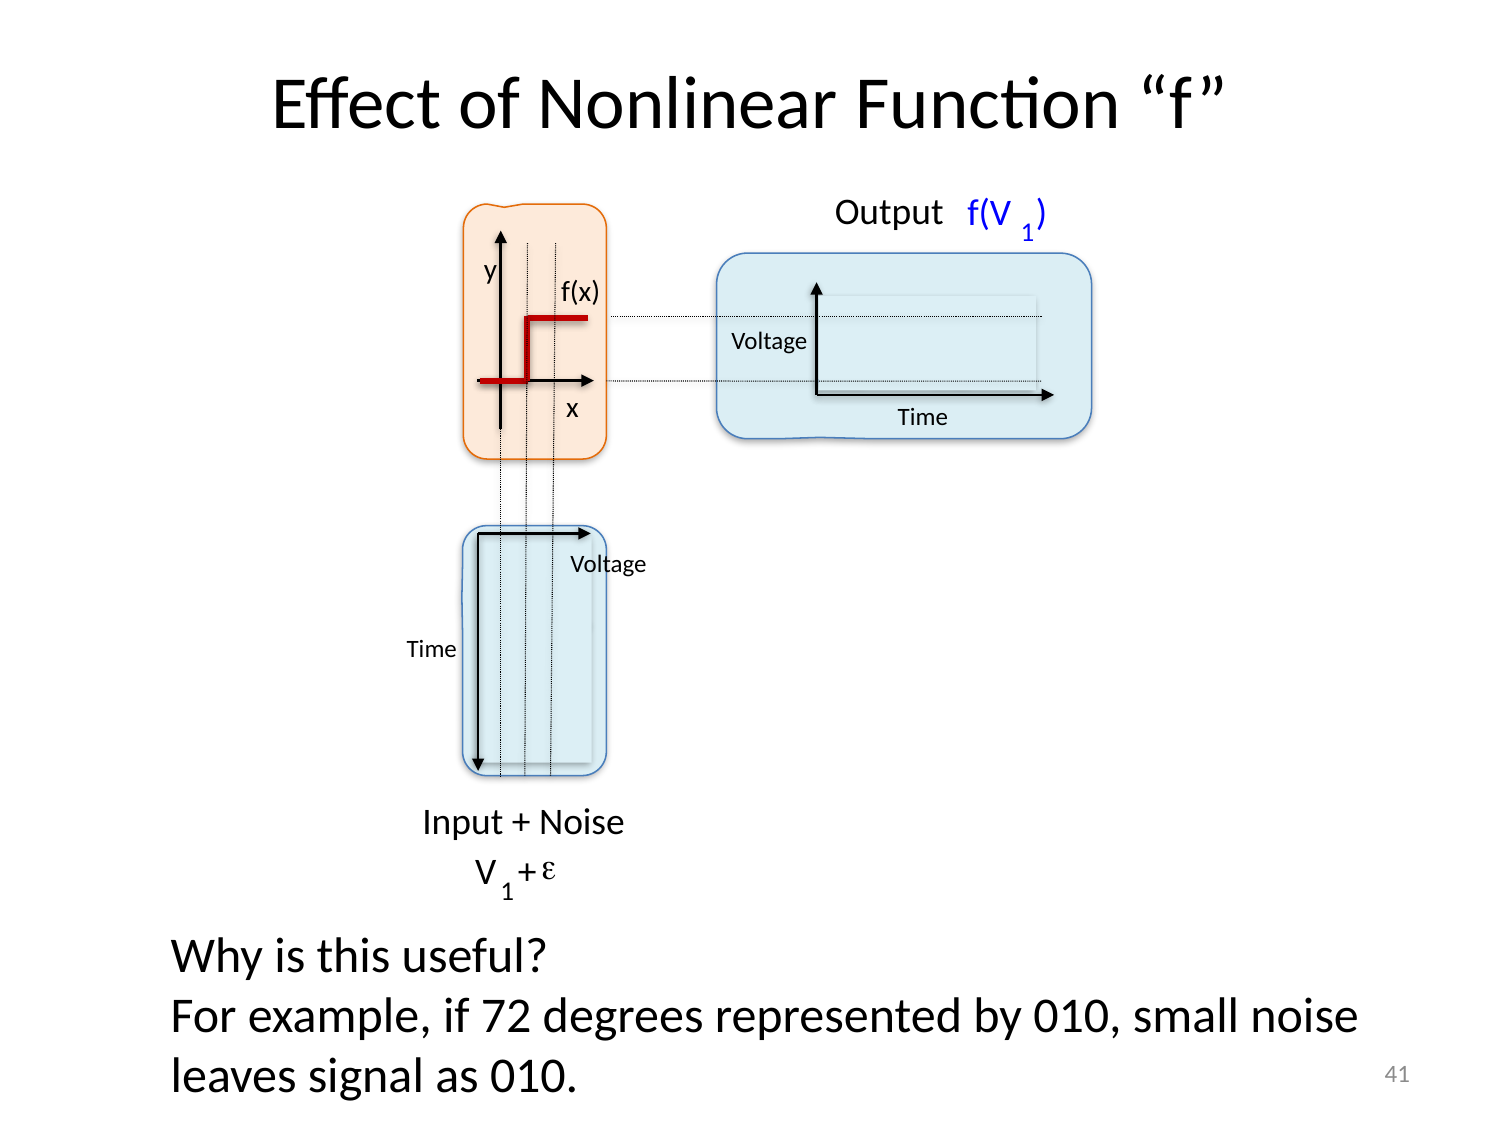

# Effect of Nonlinear Function “f”
Output
f(V
)

y
x
1

Voltage
Time
f(x)

Voltage

Time
Input + Noise
ε
V
+
1
Why is this useful?
For example, if 72 degrees represented by 010, small noise leaves signal as 010.

41